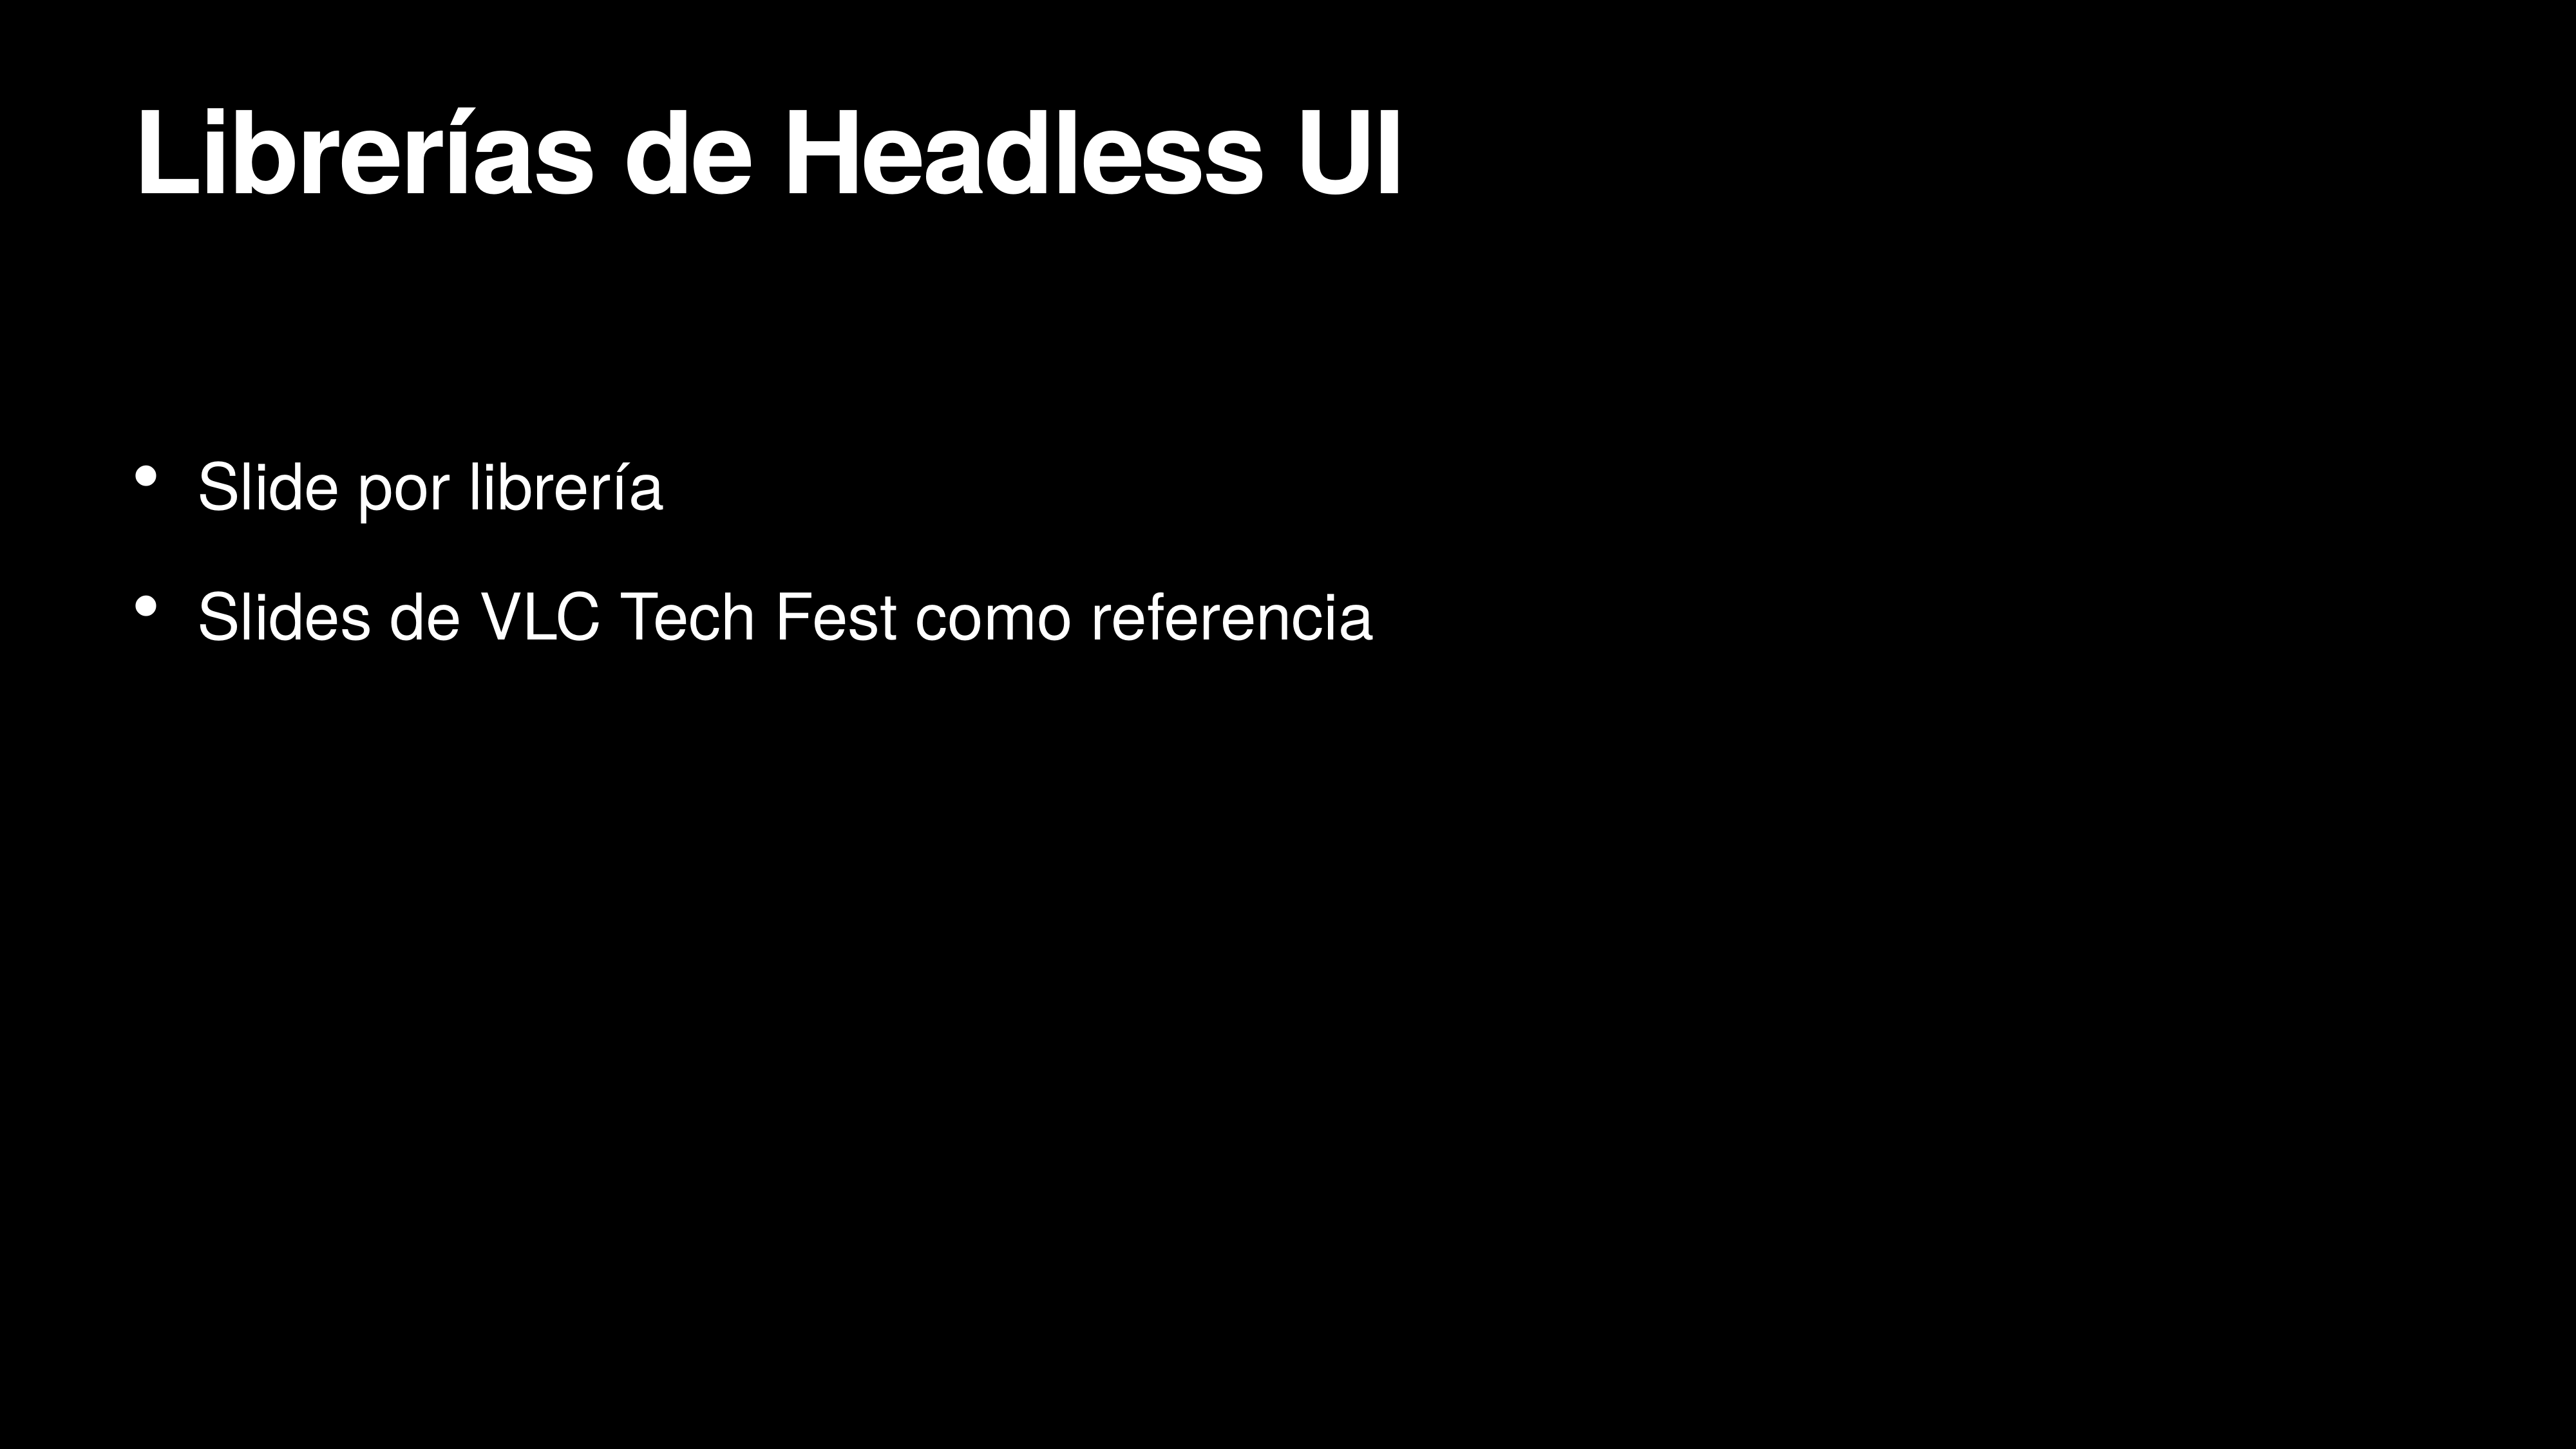

# Librerías de Headless UI

Slide por librería
Slides de VLC Tech Fest como referencia